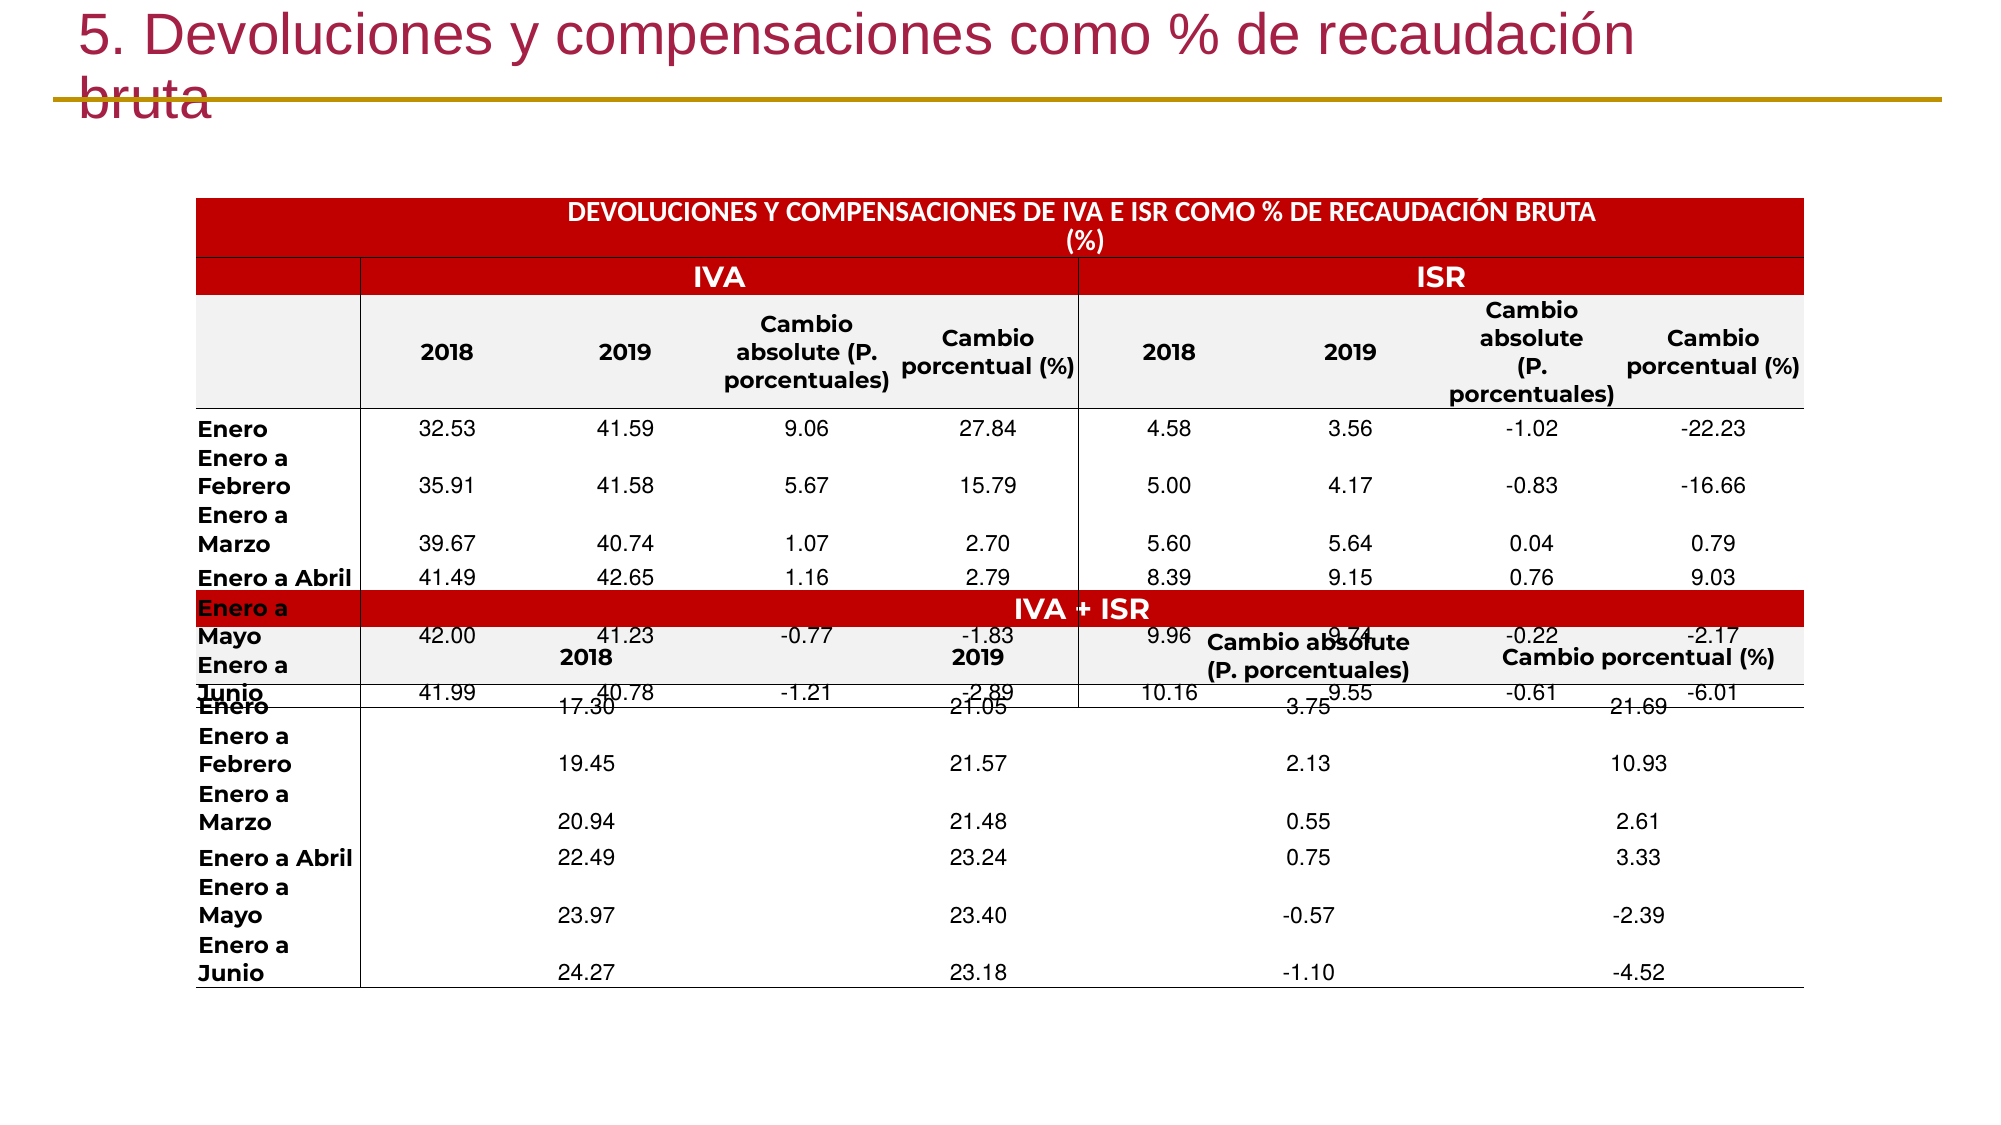

5. Devoluciones y compensaciones como % de recaudación bruta
|  | DEVOLUCIONES Y COMPENSACIONES DE IVA E ISR COMO % DE RECAUDACIÓN BRUTA (%) |  |  |  |  |  |  |  |
| --- | --- | --- | --- | --- | --- | --- | --- | --- |
|  | IVA |  |  |  | ISR |  |  |  |
|  | 2018 | 2019 | Cambio absolute (P. porcentuales) | Cambio porcentual (%) | 2018 | 2019 | Cambio absolute (P. porcentuales) | Cambio porcentual (%) |
| Enero | 32.53 | 41.59 | 9.06 | 27.84 | 4.58 | 3.56 | -1.02 | -22.23 |
| Enero a Febrero | 35.91 | 41.58 | 5.67 | 15.79 | 5.00 | 4.17 | -0.83 | -16.66 |
| Enero a Marzo | 39.67 | 40.74 | 1.07 | 2.70 | 5.60 | 5.64 | 0.04 | 0.79 |
| Enero a Abril | 41.49 | 42.65 | 1.16 | 2.79 | 8.39 | 9.15 | 0.76 | 9.03 |
| Enero a Mayo | 42.00 | 41.23 | -0.77 | -1.83 | 9.96 | 9.74 | -0.22 | -2.17 |
| Enero a Junio | 41.99 | 40.78 | -1.21 | -2.89 | 10.16 | 9.55 | -0.61 | -6.01 |
|  | IVA + ISR |  |  |  |
| --- | --- | --- | --- | --- |
|  | 2018 | 2019 | Cambio absolute (P. porcentuales) | Cambio porcentual (%) |
| Enero | 17.30 | 21.05 | 3.75 | 21.69 |
| Enero a Febrero | 19.45 | 21.57 | 2.13 | 10.93 |
| Enero a Marzo | 20.94 | 21.48 | 0.55 | 2.61 |
| Enero a Abril | 22.49 | 23.24 | 0.75 | 3.33 |
| Enero a Mayo | 23.97 | 23.40 | -0.57 | -2.39 |
| Enero a Junio | 24.27 | 23.18 | -1.10 | -4.52 |